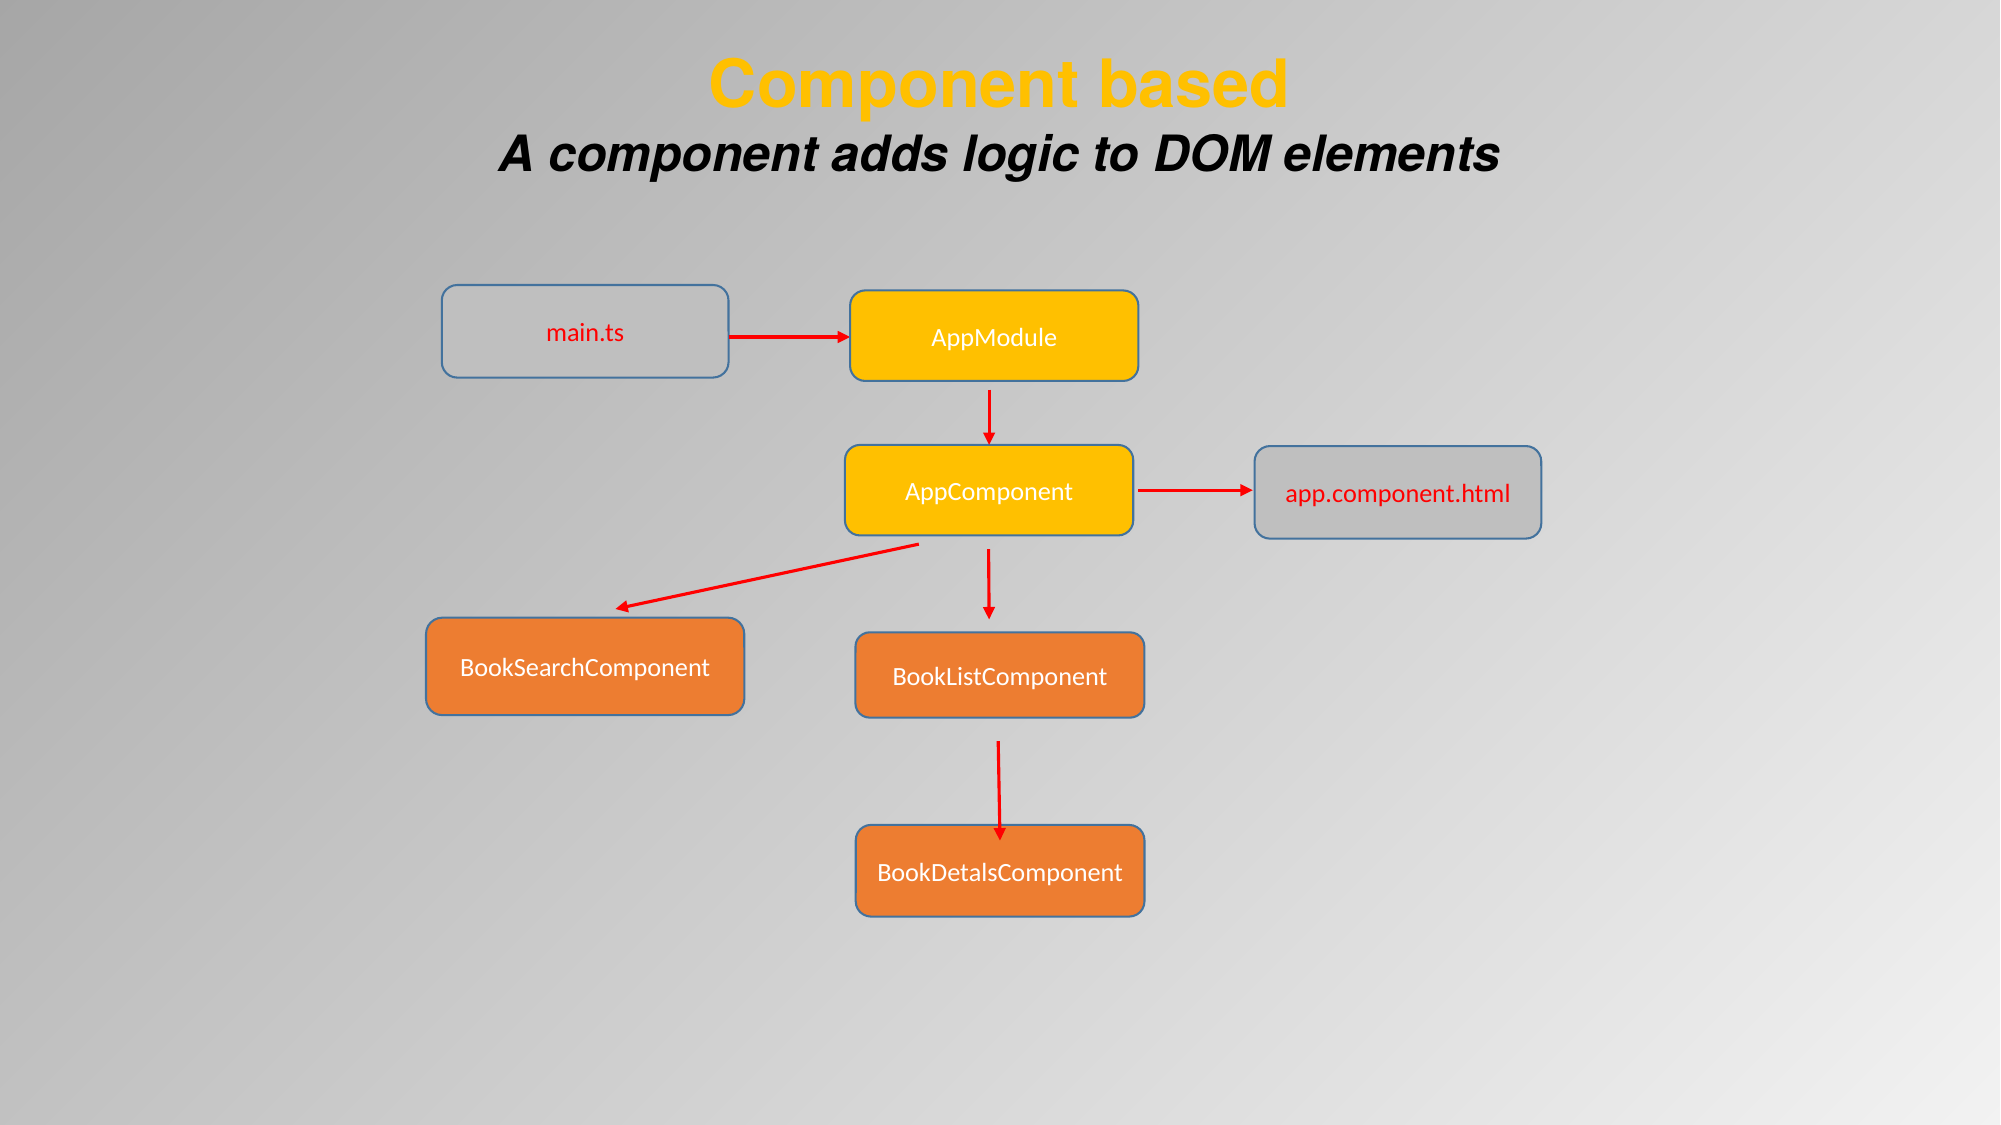

# Component based A component adds logic to DOM elements
main.ts
AppModule
AppComponent
app.component.html
BookSearchComponent
BookListComponent
BookDetalsComponent